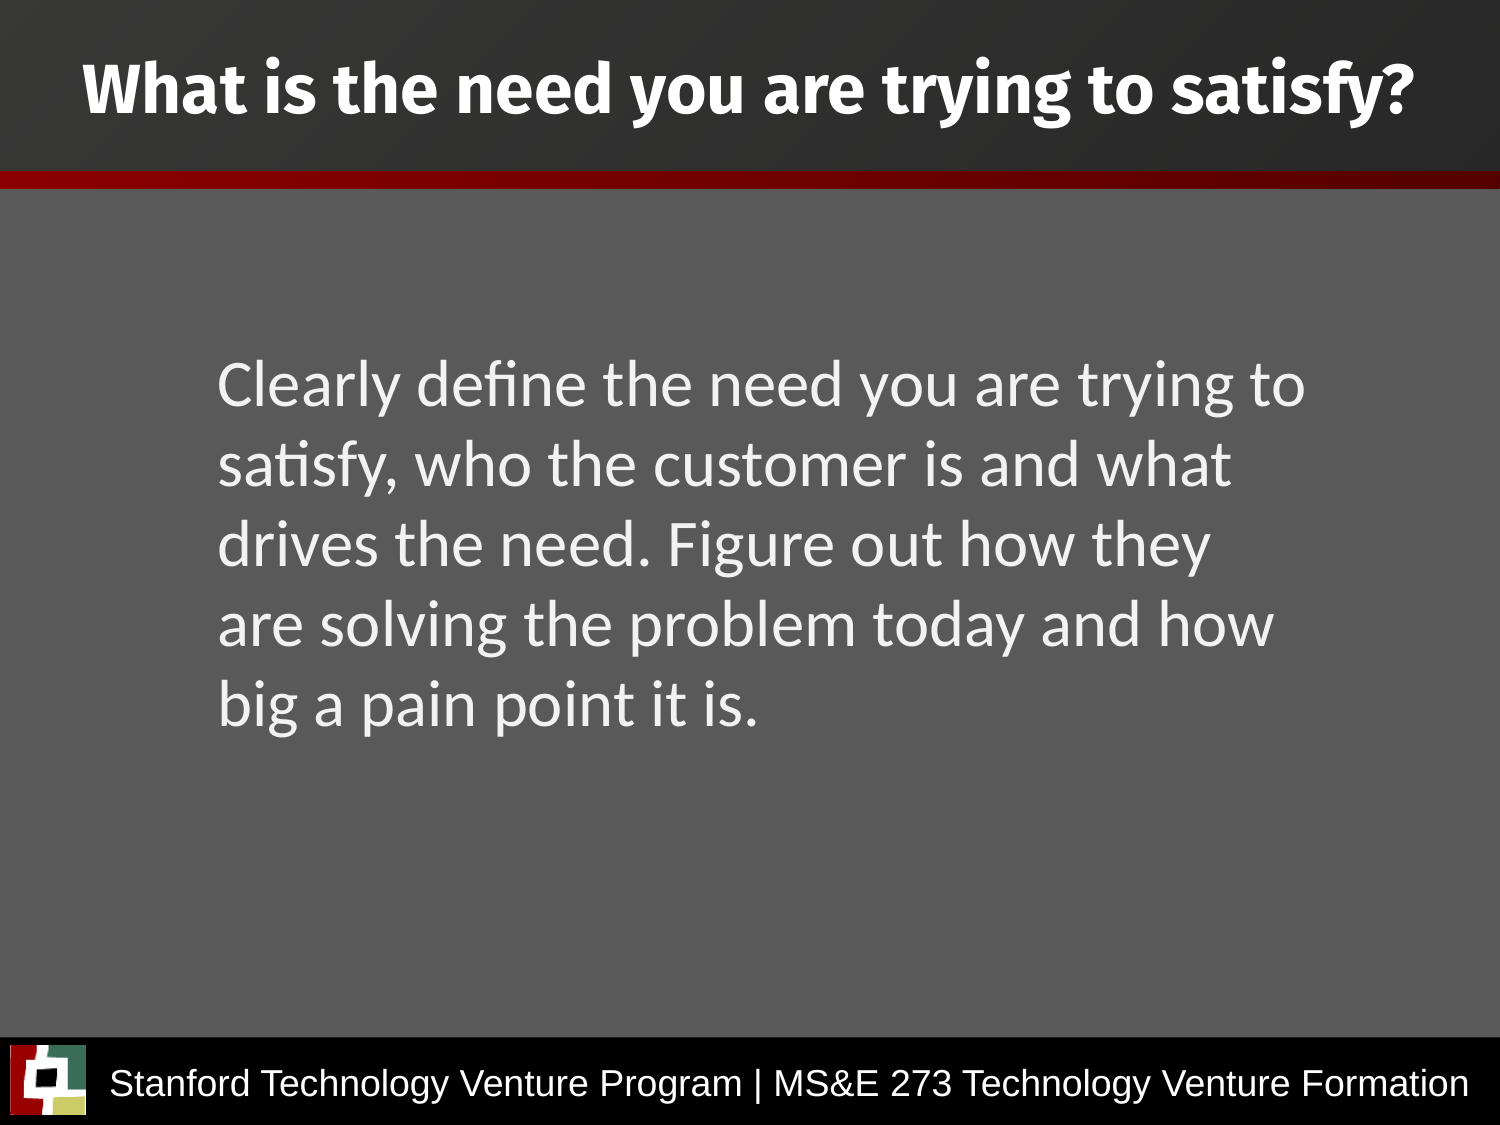

# What is the need you are trying to satisfy?
	Clearly define the need you are trying to satisfy, who the customer is and what drives the need. Figure out how they are solving the problem today and how big a pain point it is.